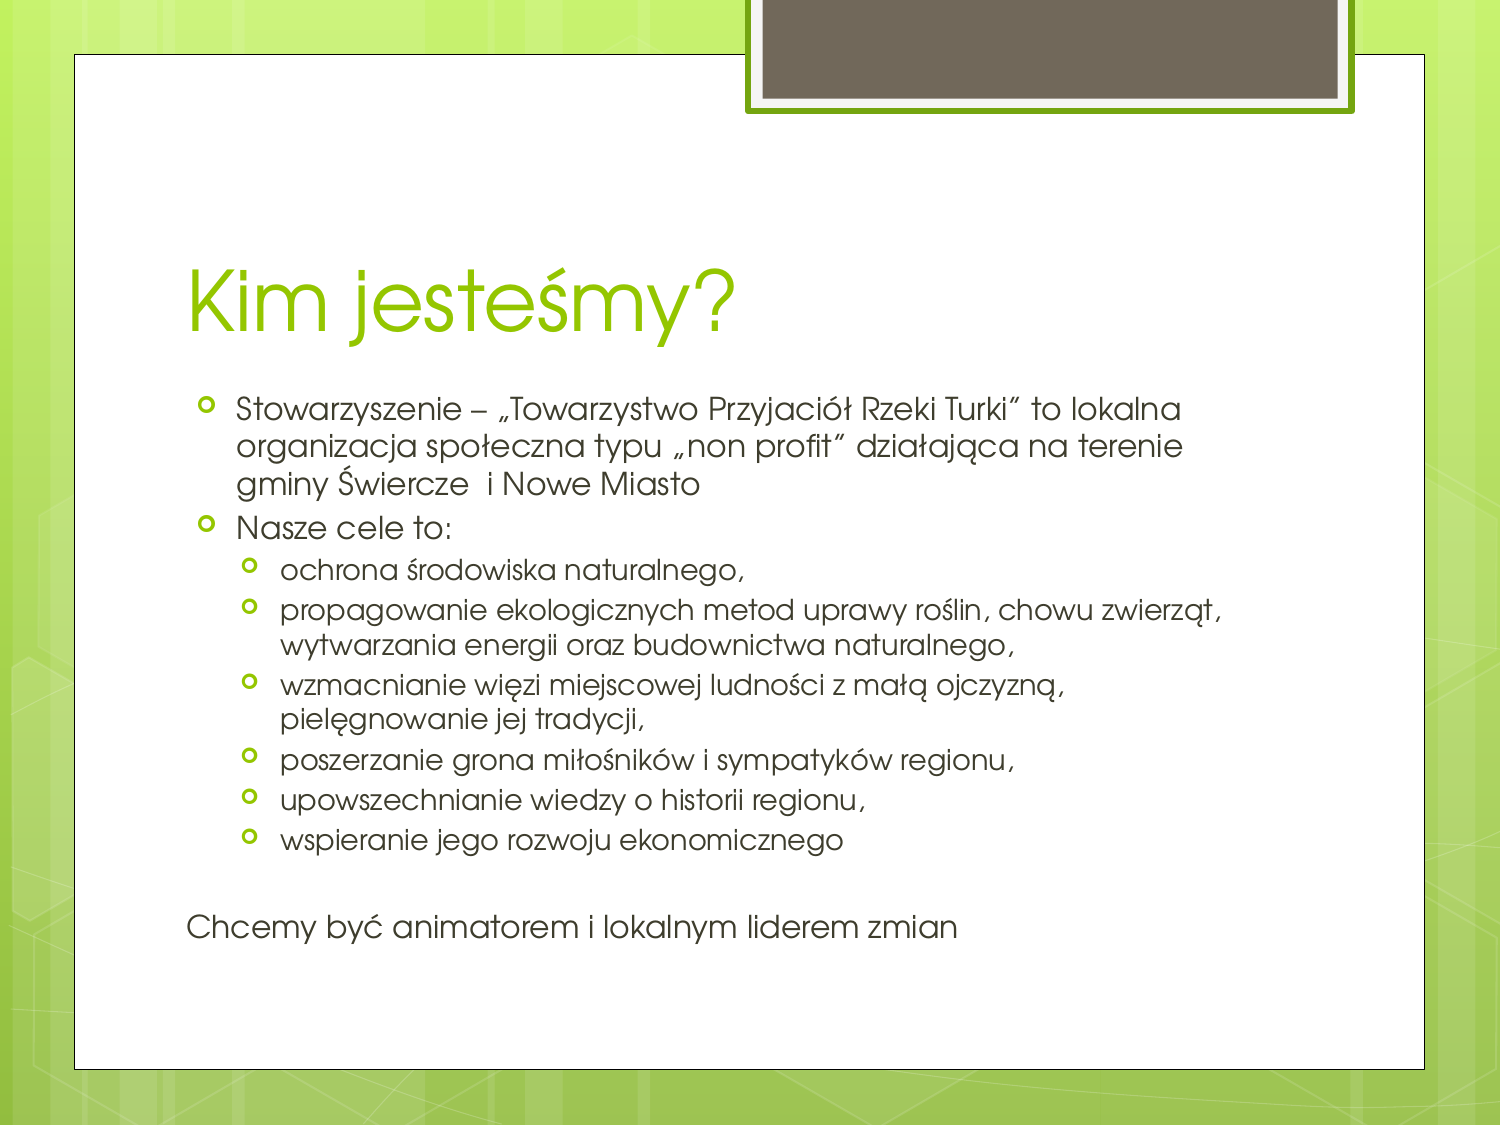

# Kim jesteśmy?
Stowarzyszenie – „Towarzystwo Przyjaciół Rzeki Turki” to lokalna organizacja społeczna typu „non profit” działająca na terenie gminy Świercze  i Nowe Miasto
Nasze cele to:
ochrona środowiska naturalnego,
propagowanie ekologicznych metod uprawy roślin, chowu zwierząt, wytwarzania energii oraz budownictwa naturalnego,
wzmacnianie więzi miejscowej ludności z małą ojczyzną, pielęgnowanie jej tradycji,
poszerzanie grona miłośników i sympatyków regionu,
upowszechnianie wiedzy o historii regionu,
wspieranie jego rozwoju ekonomicznego

Chcemy być animatorem i lokalnym liderem zmian